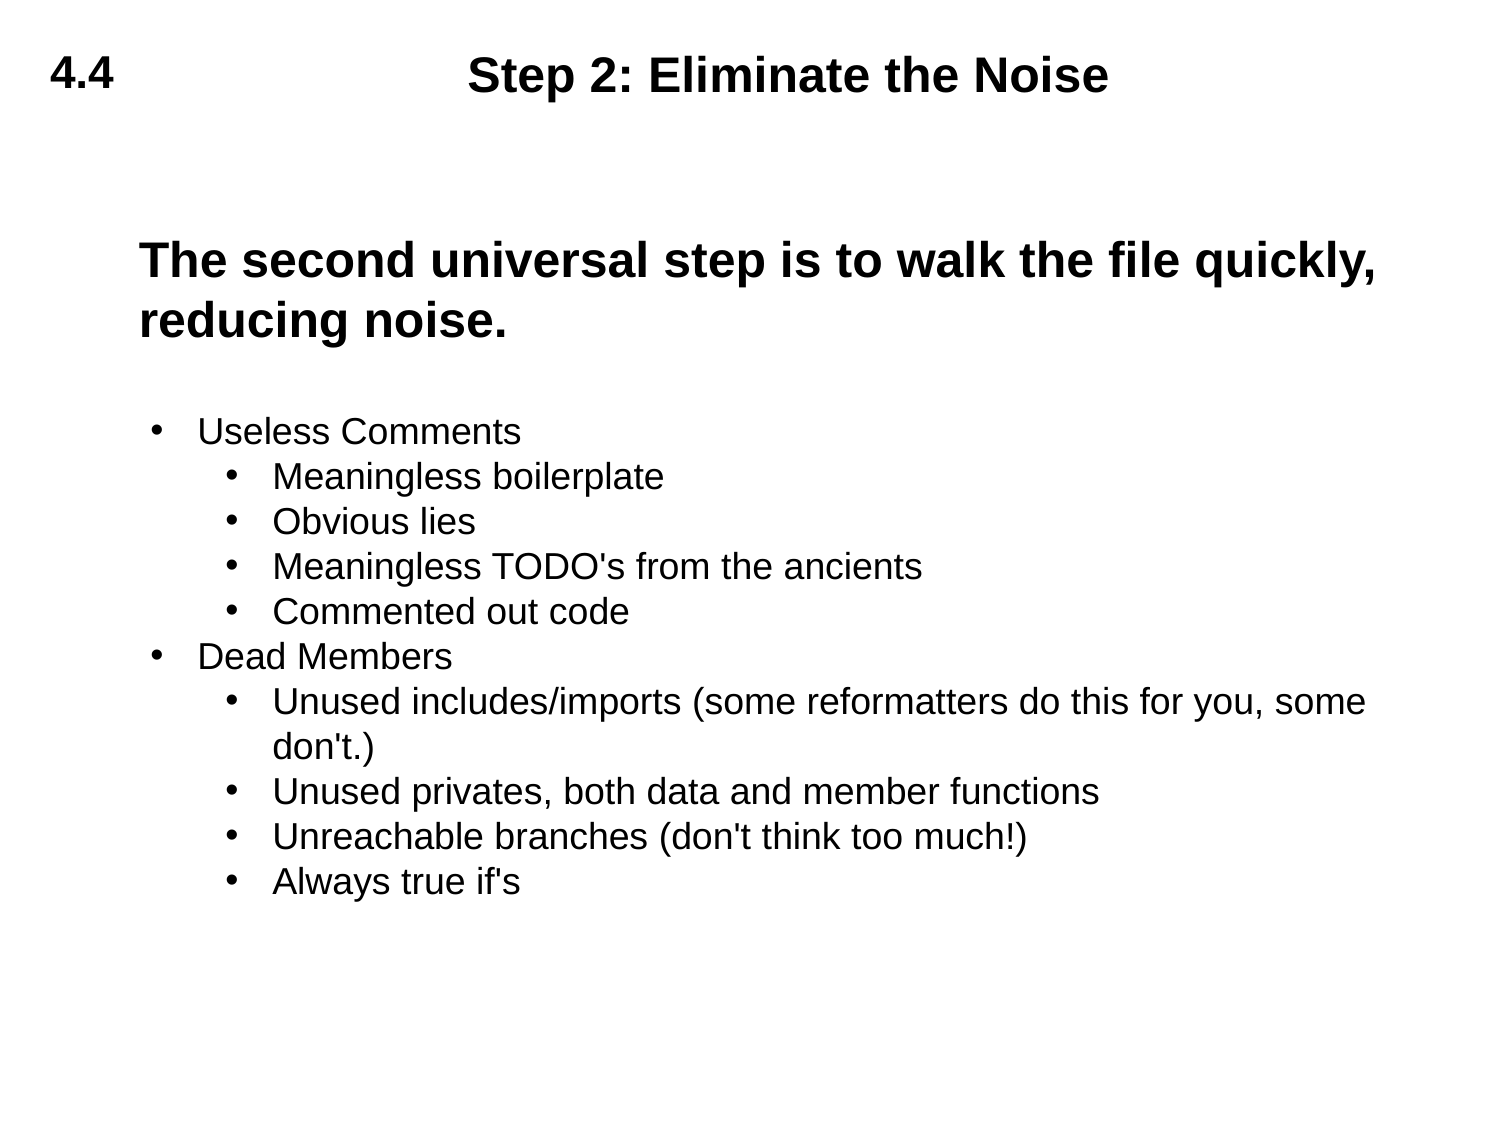

4.4
# Step 2: Eliminate the Noise

The second universal step is to walk the file quickly, reducing noise.
Useless Comments
Meaningless boilerplate
Obvious lies
Meaningless TODO's from the ancients
Commented out code
Dead Members
Unused includes/imports (some reformatters do this for you, some don't.)
Unused privates, both data and member functions
Unreachable branches (don't think too much!)
Always true if's